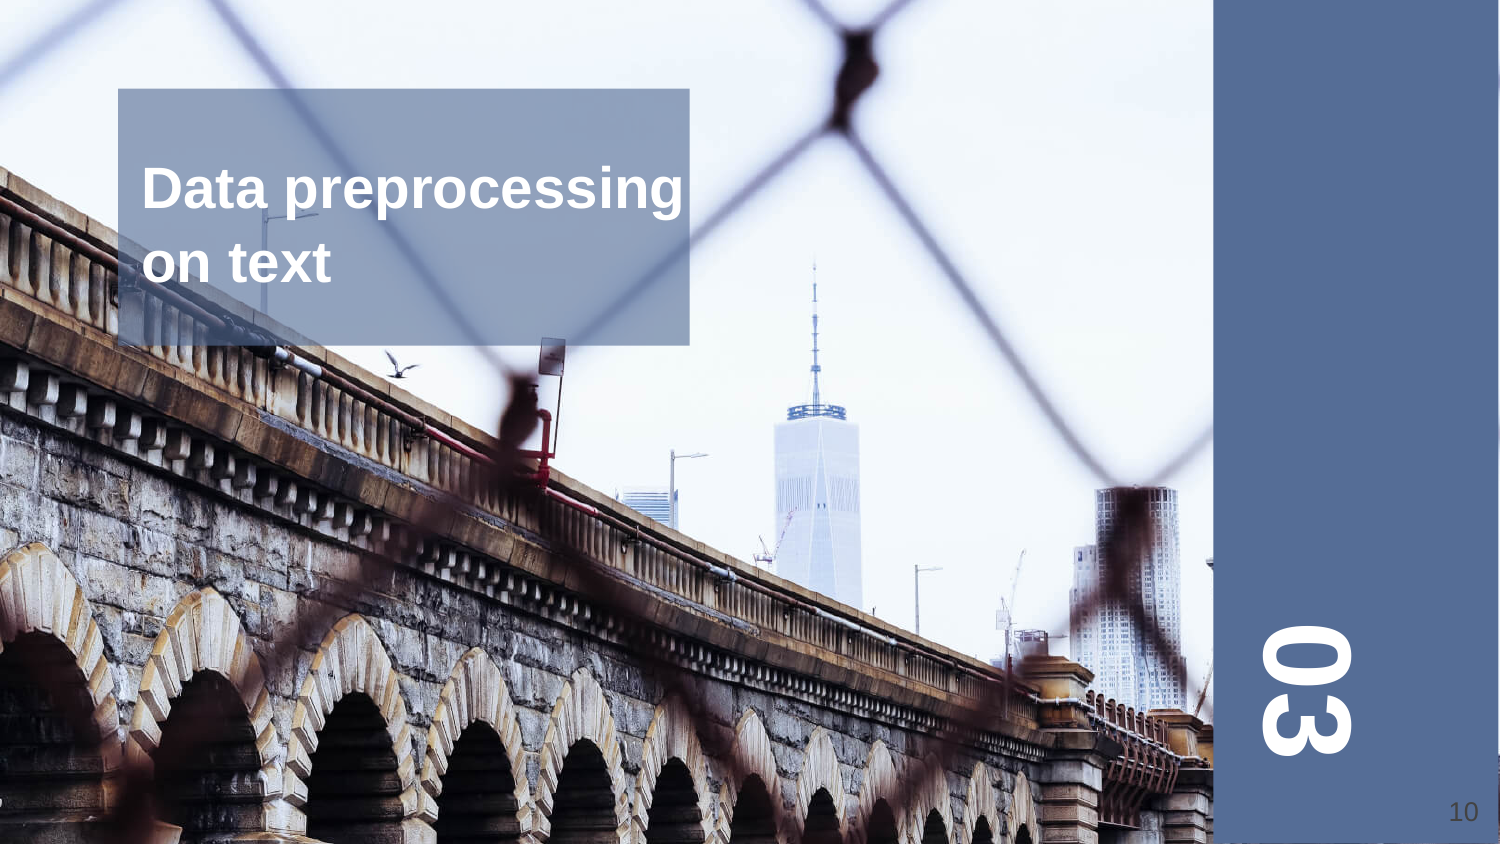

# Data preprocessing on text
03
10